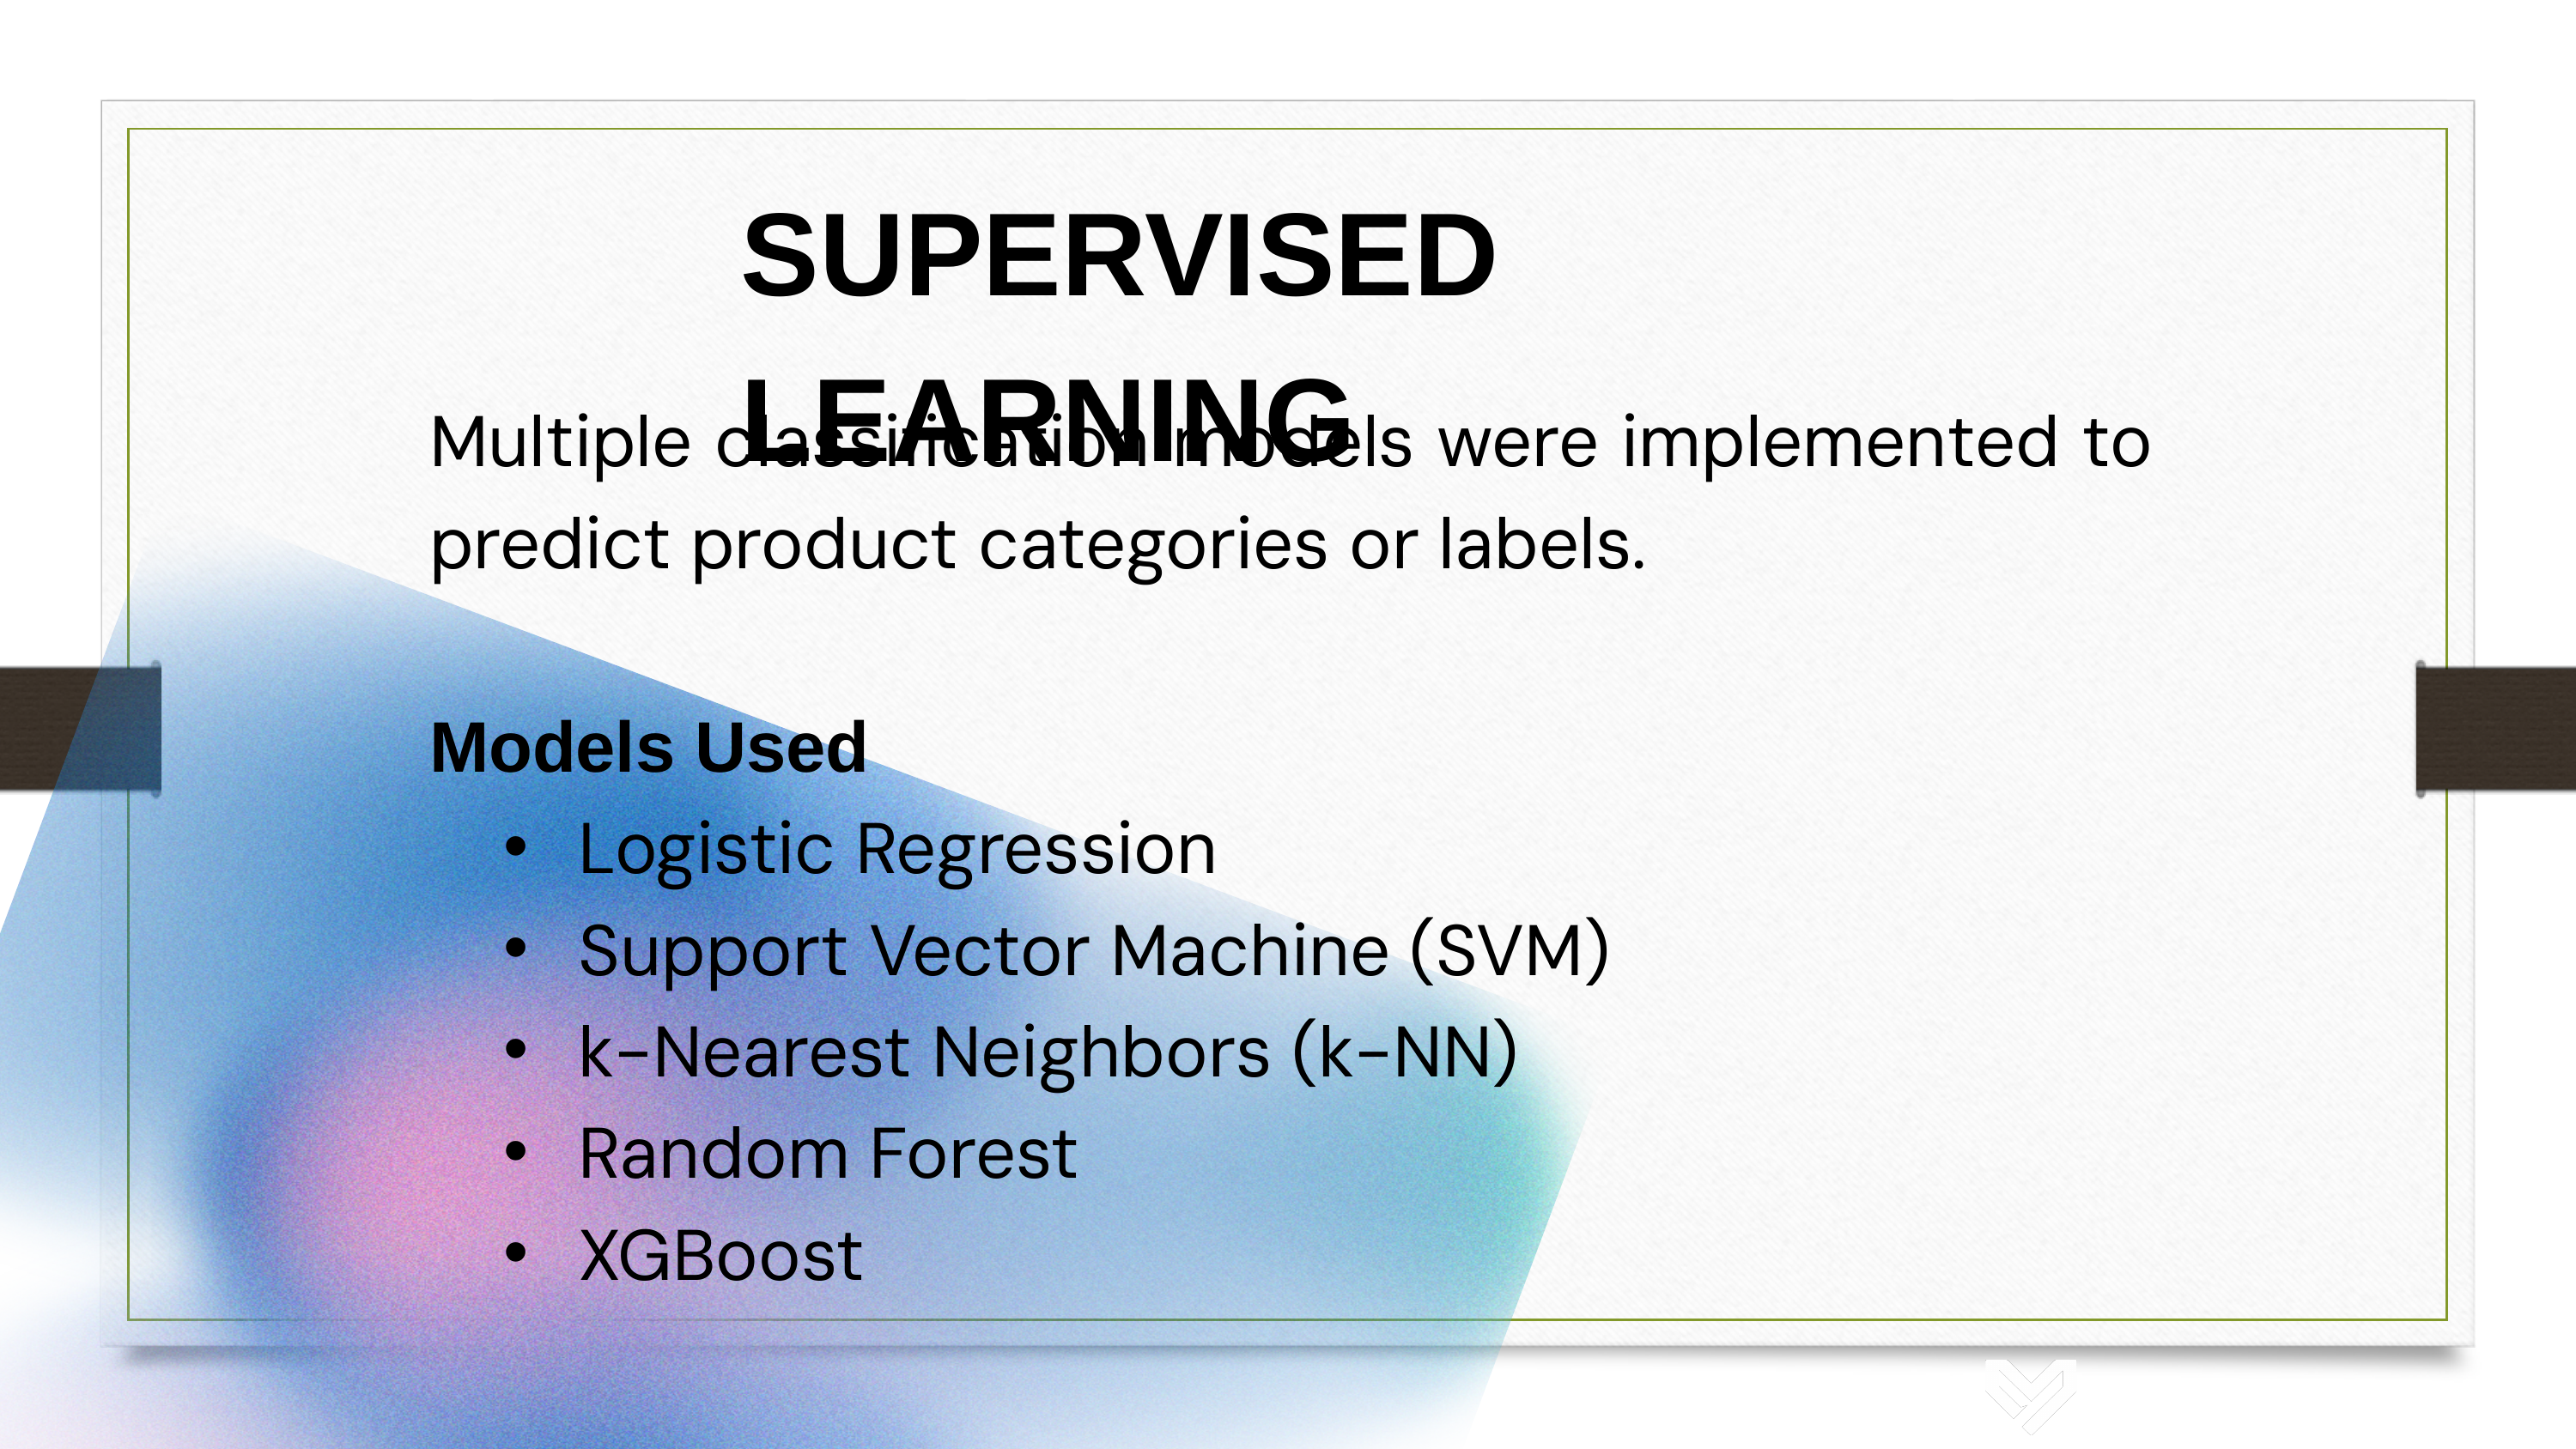

SUPERVISED LEARNING
Multiple classification models were implemented to predict product categories or labels.

Models Used
Logistic Regression
Support Vector Machine (SVM)
k-Nearest Neighbors (k-NN)
Random Forest
XGBoost

SHOPSY